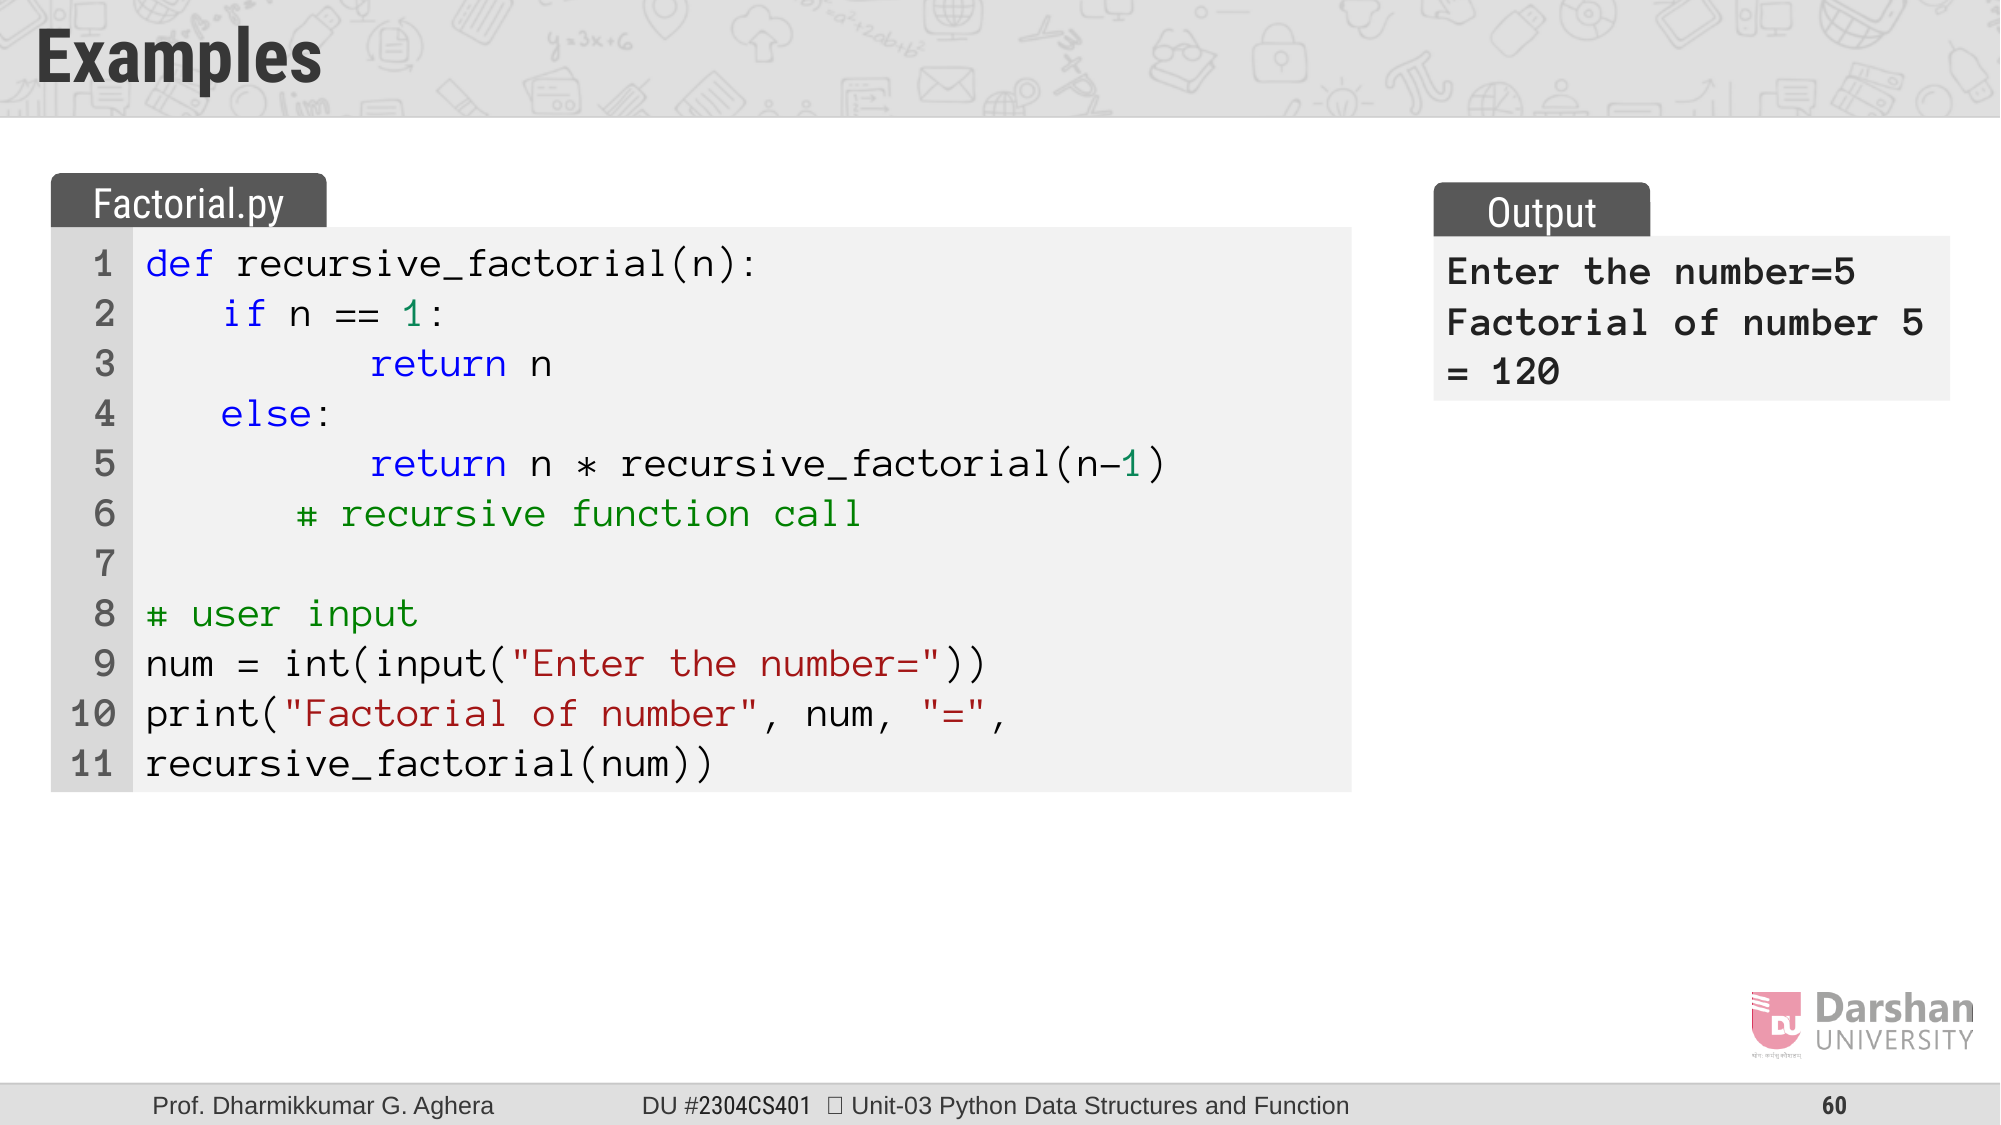

# Examples
Factorial.py
Output
1
2
3
4
5
6
7
8
9
10
11
def recursive_factorial(n):
if n == 1:
	return n
else:
	return n * recursive_factorial(n-1)
	# recursive function call

# user input
num = int(input("Enter the number="))
print("Factorial of number", num, "=", recursive_factorial(num))
Enter the number=5
Factorial of number 5 = 120